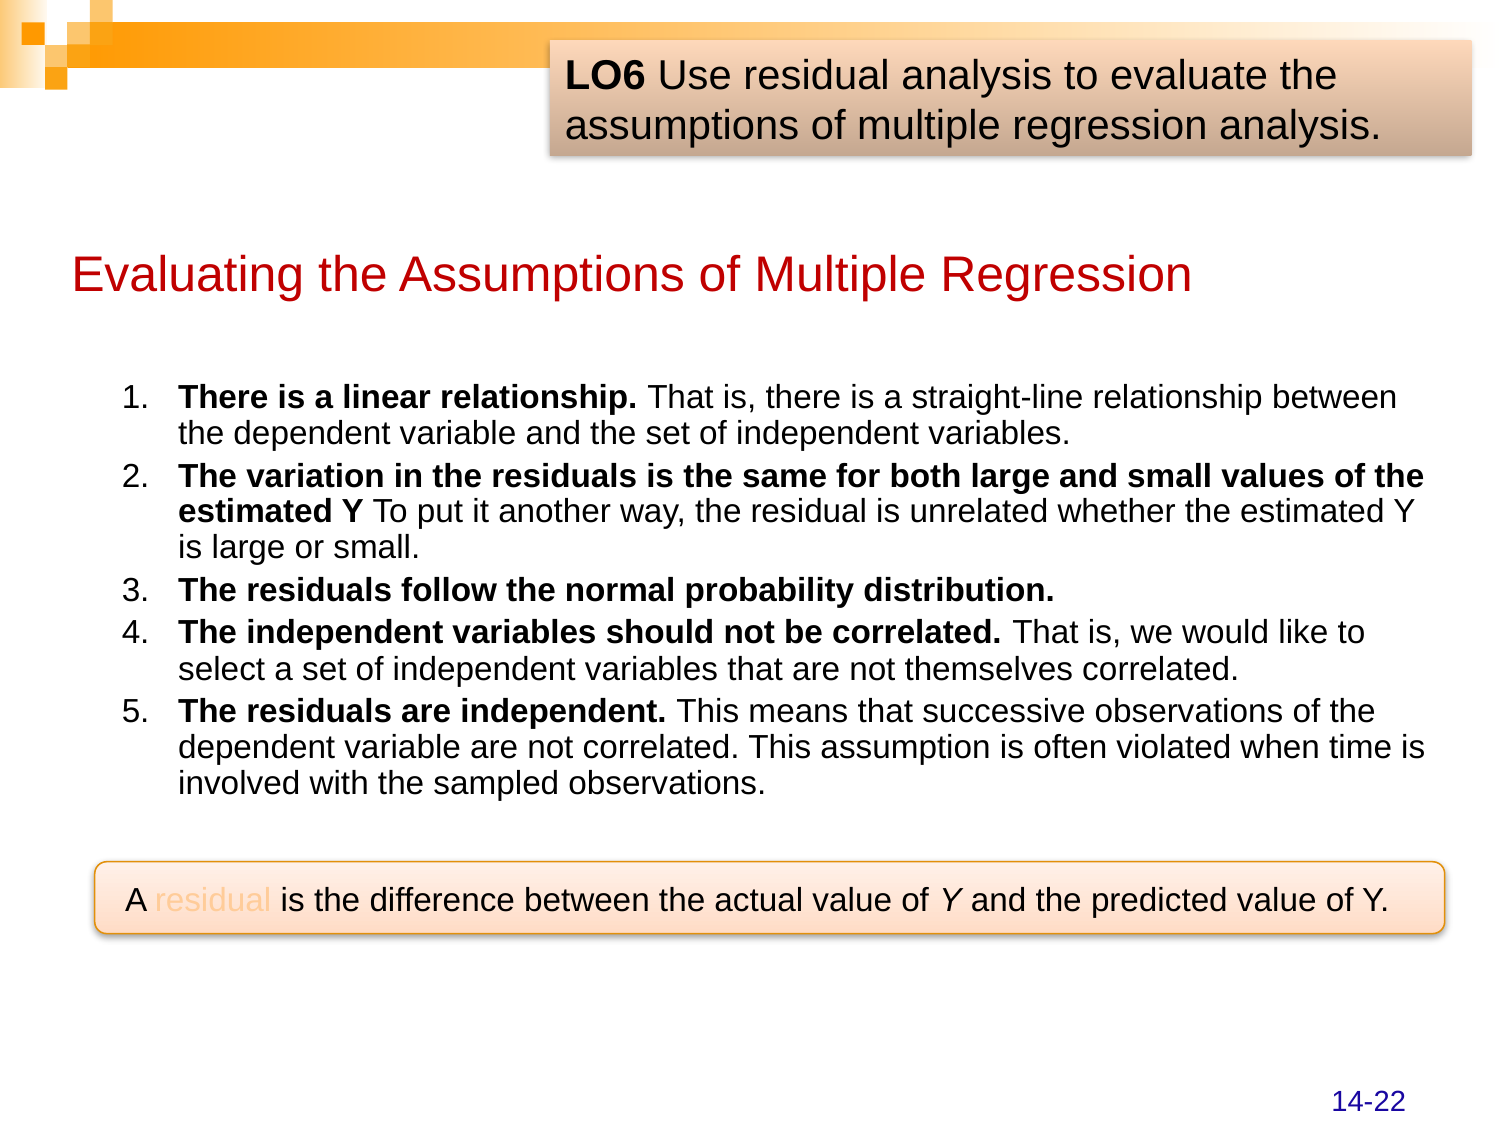

LO6 Use residual analysis to evaluate the assumptions of multiple regression analysis.
# Evaluating the Assumptions of Multiple Regression
1.	There is a linear relationship. That is, there is a straight-line relationship between the dependent variable and the set of independent variables.
2. 	The variation in the residuals is the same for both large and small values of the estimated Y To put it another way, the residual is unrelated whether the estimated Y is large or small.
3. 	The residuals follow the normal probability distribution.
4. 	The independent variables should not be correlated. That is, we would like to select a set of independent variables that are not themselves correlated.
5. 	The residuals are independent. This means that successive observations of the dependent variable are not correlated. This assumption is often violated when time is involved with the sampled observations.

A residual is the difference between the actual value of Y and the predicted value of Y.

14-22